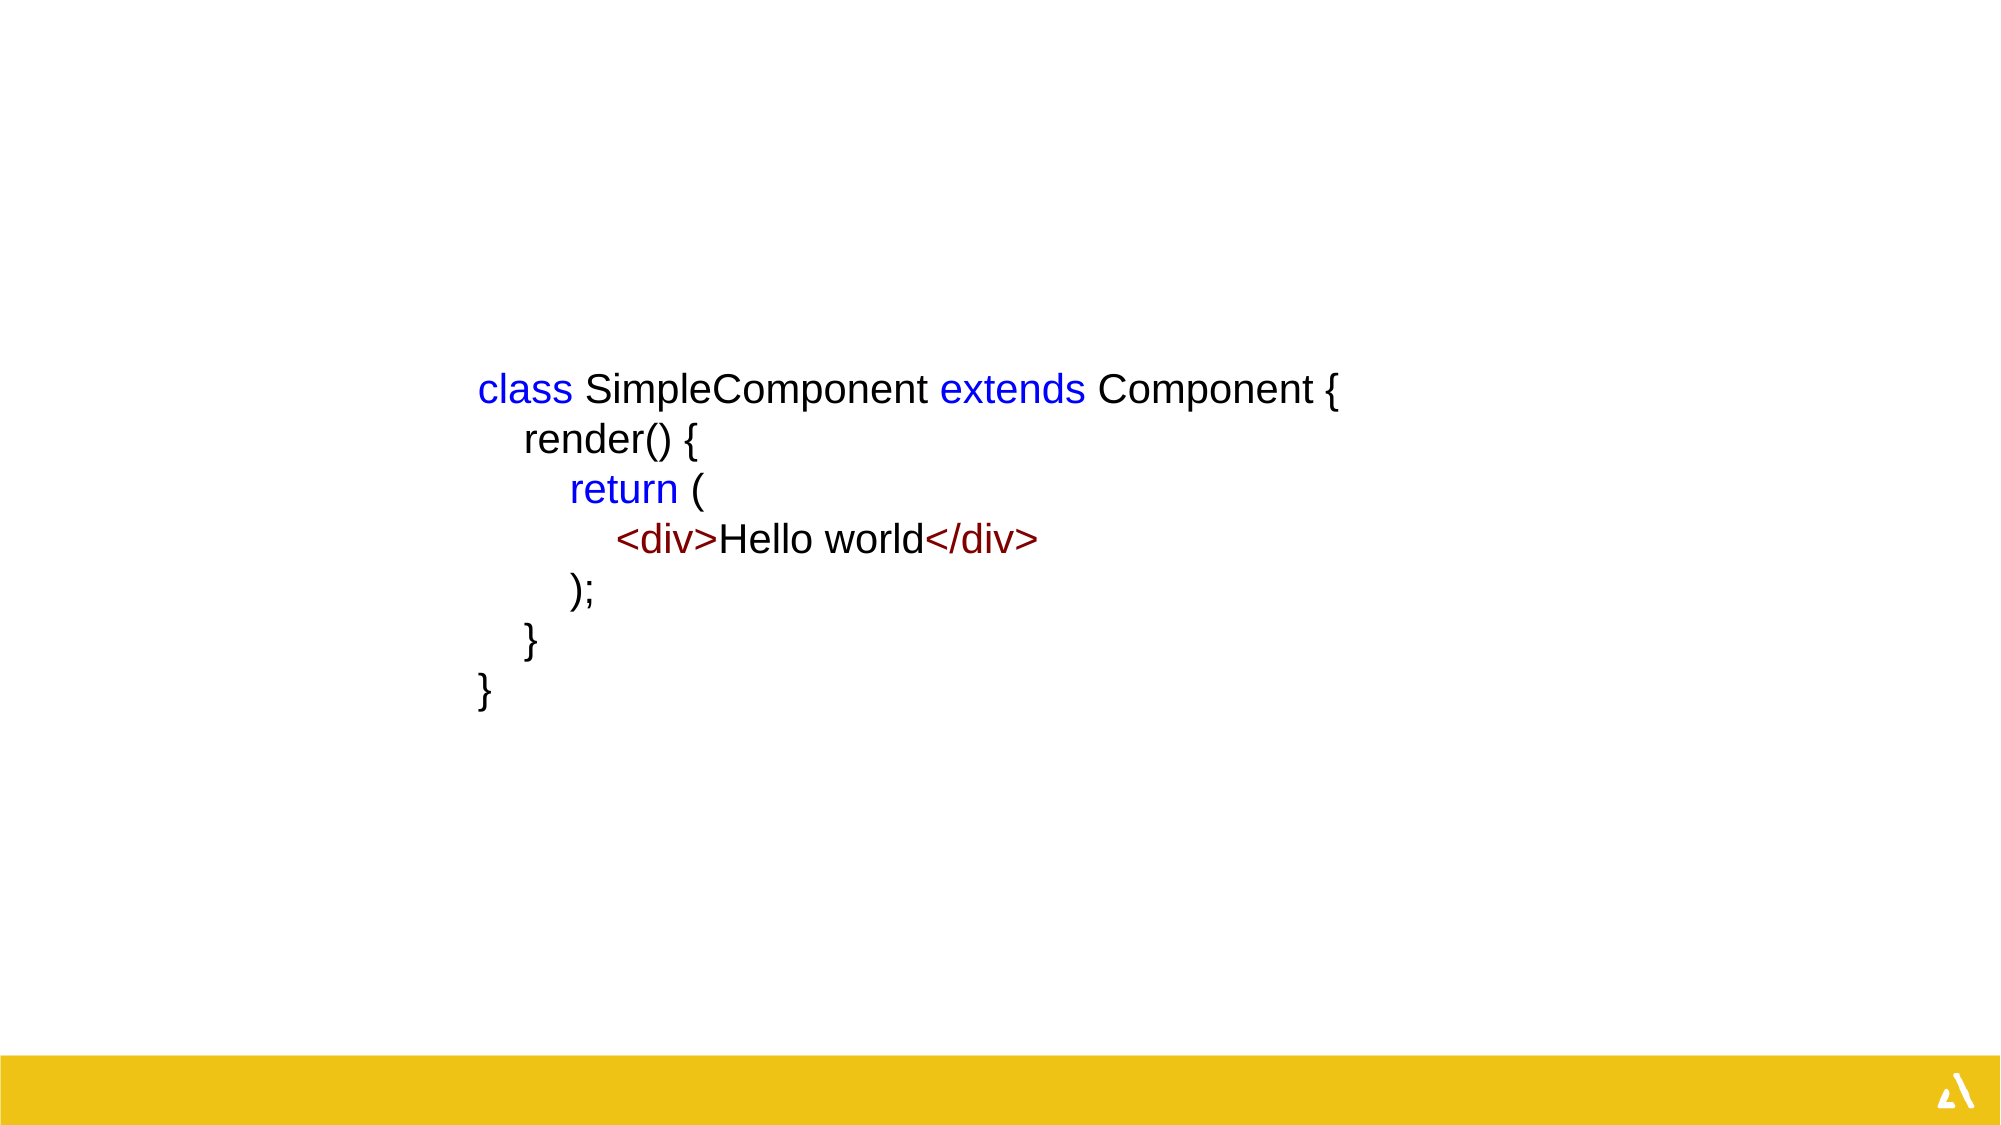

class SimpleComponent extends Component {
    render() {
        return (
            <div>Hello world</div>
        );
    }
}